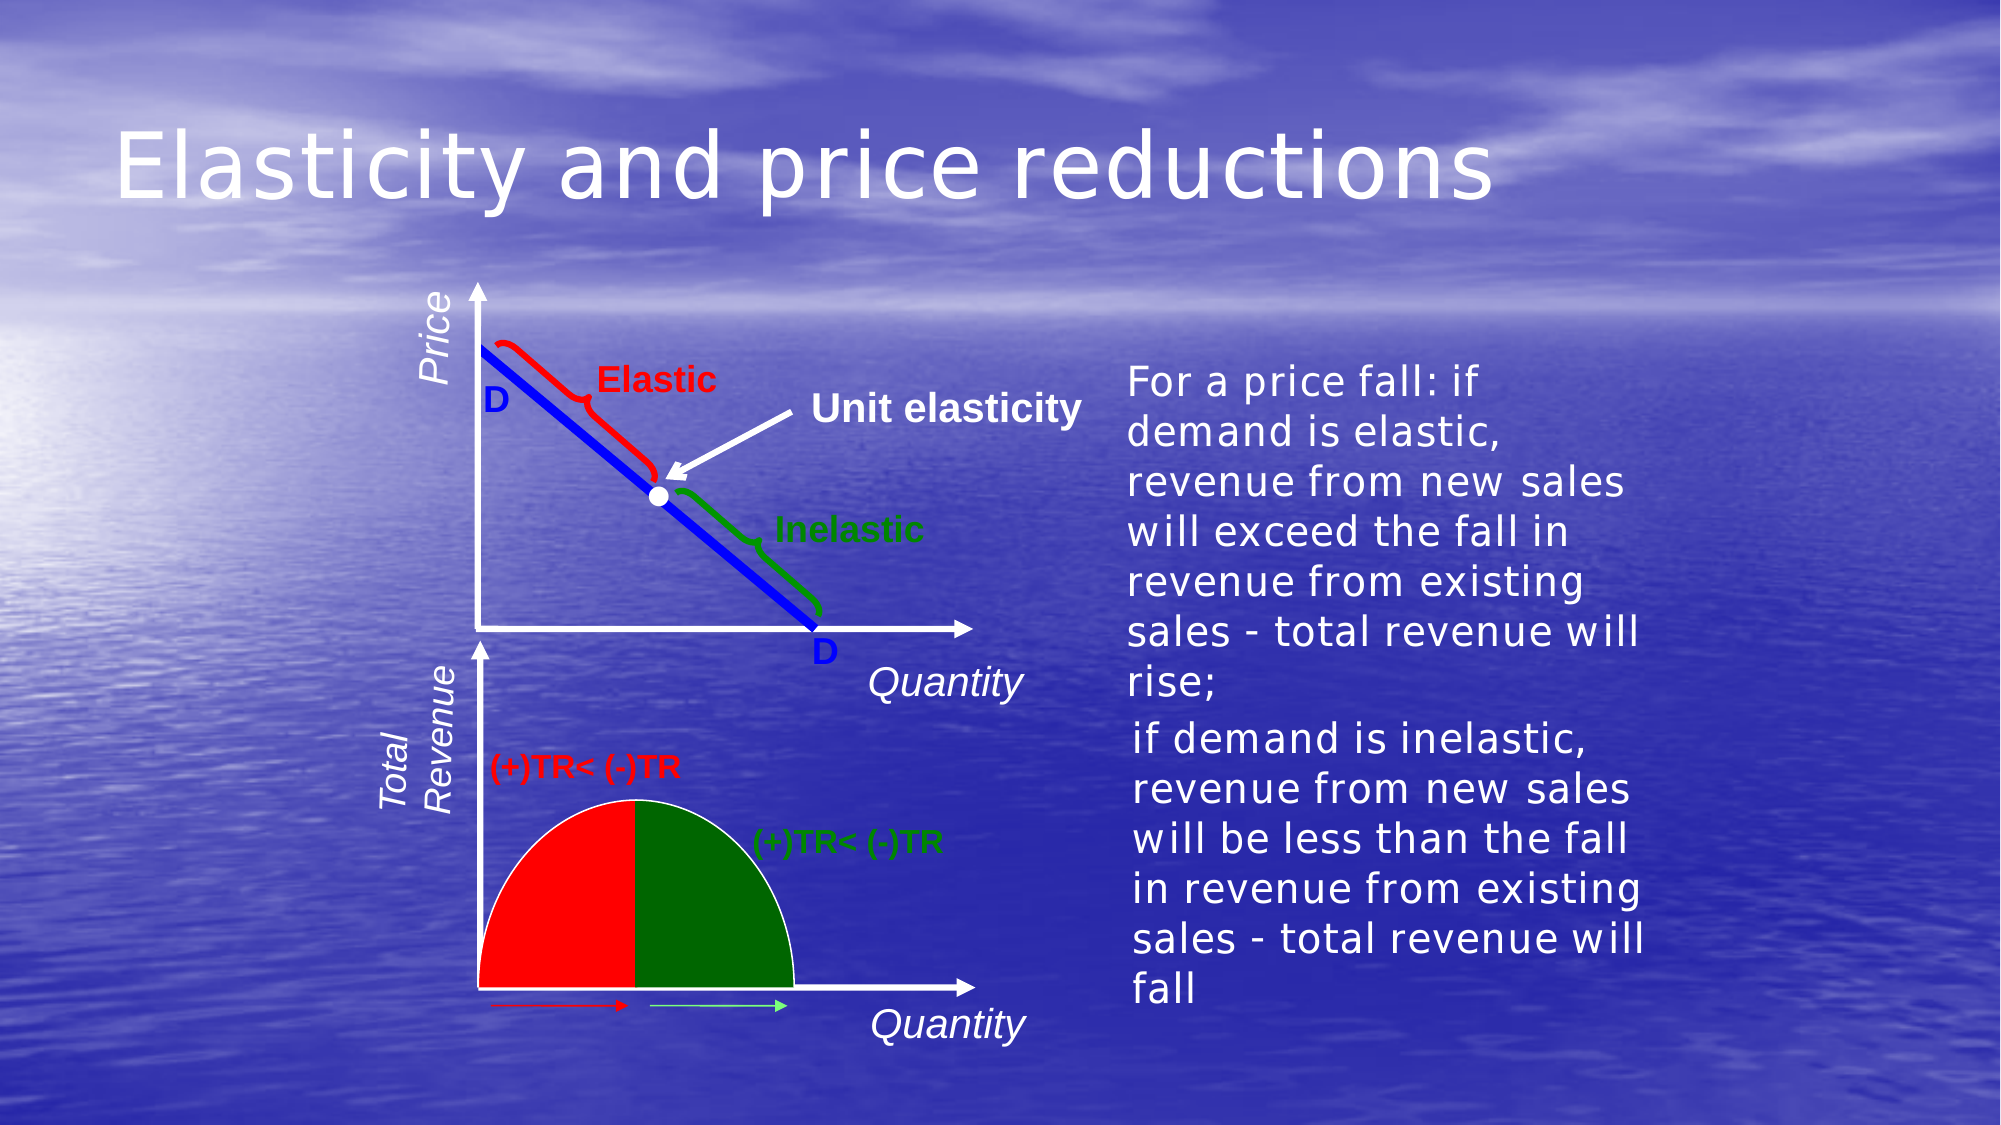

# Elasticity and price reductions

Price

Elastic
Unit elasticity

Inelastic
D

Quantity

D
•
For a price fall: if demand is elastic, revenue from new sales will exceed the fall in revenue from existing sales - total revenue will rise;

Total
Revenue
(+)TR< (-)TR

(+)TR< (-)TR

Quantity

if demand is inelastic, revenue from new sales will be less than the fall in revenue from existing sales - total revenue will fall